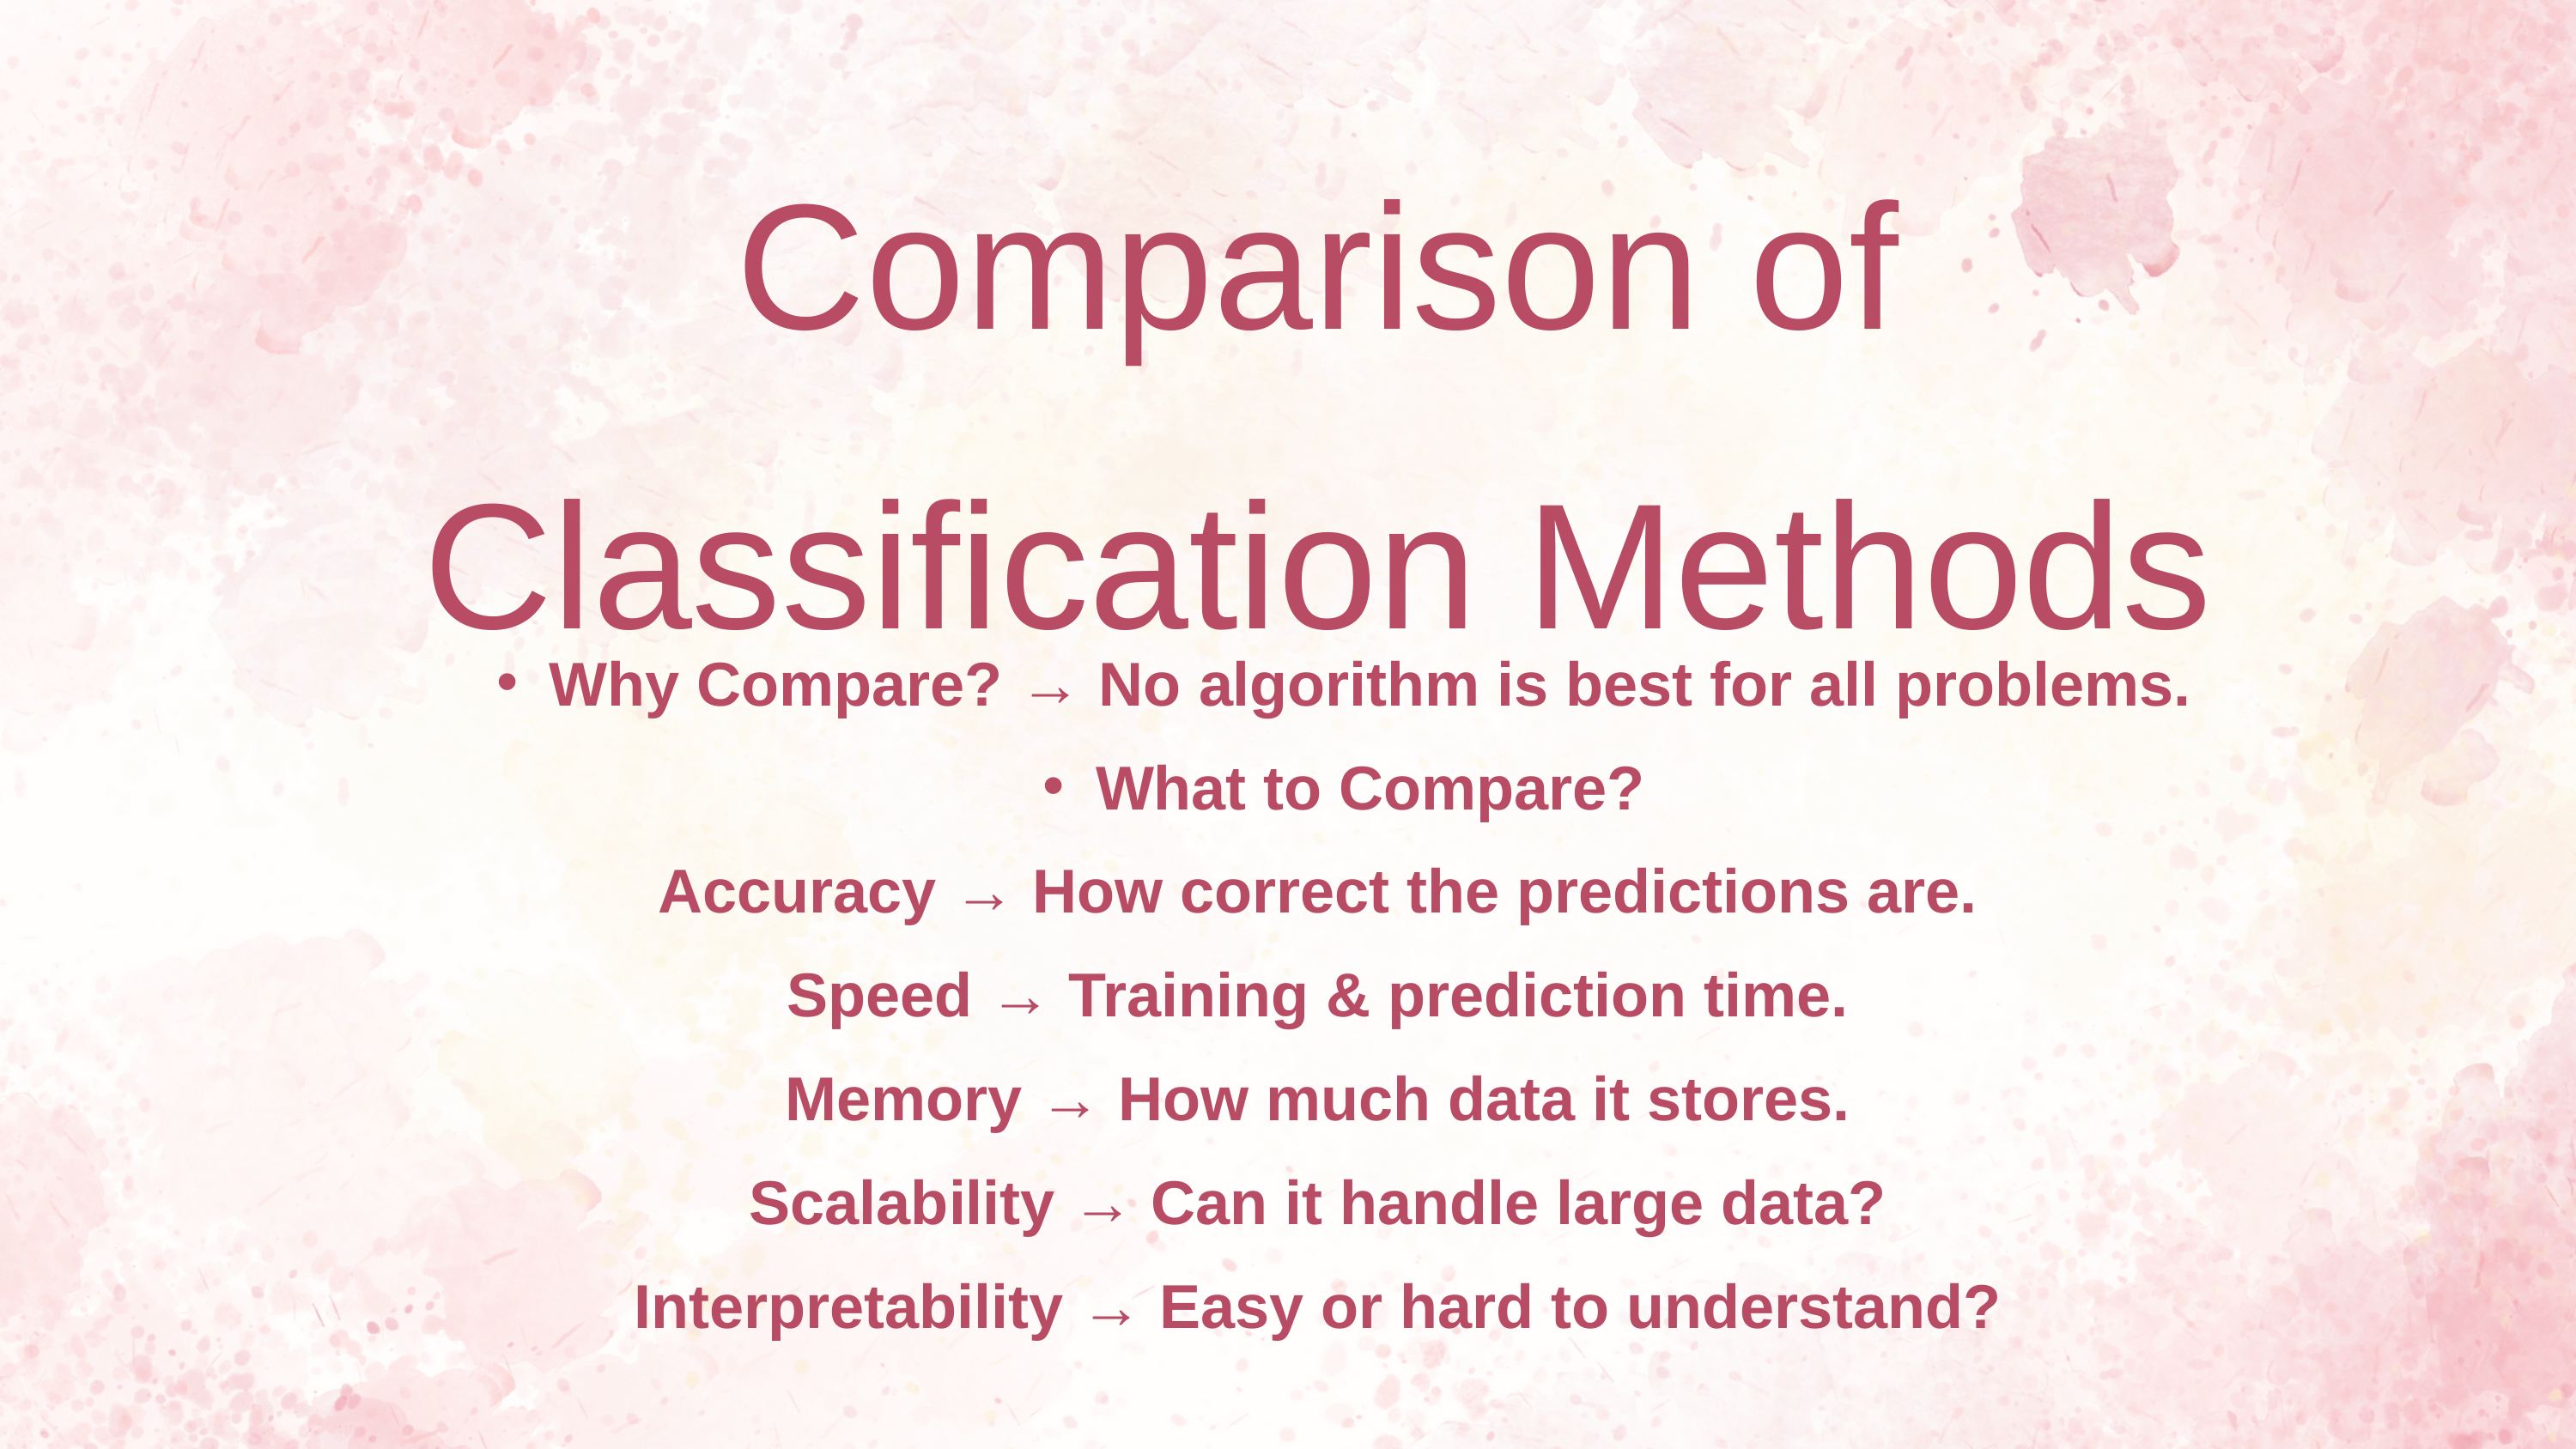

Comparison of Classification Methods

Why Compare? → No algorithm is best for all problems.
What to Compare?
Accuracy → How correct the predictions are.
Speed → Training & prediction time.
Memory → How much data it stores.
Scalability → Can it handle large data?
Interpretability → Easy or hard to understand?